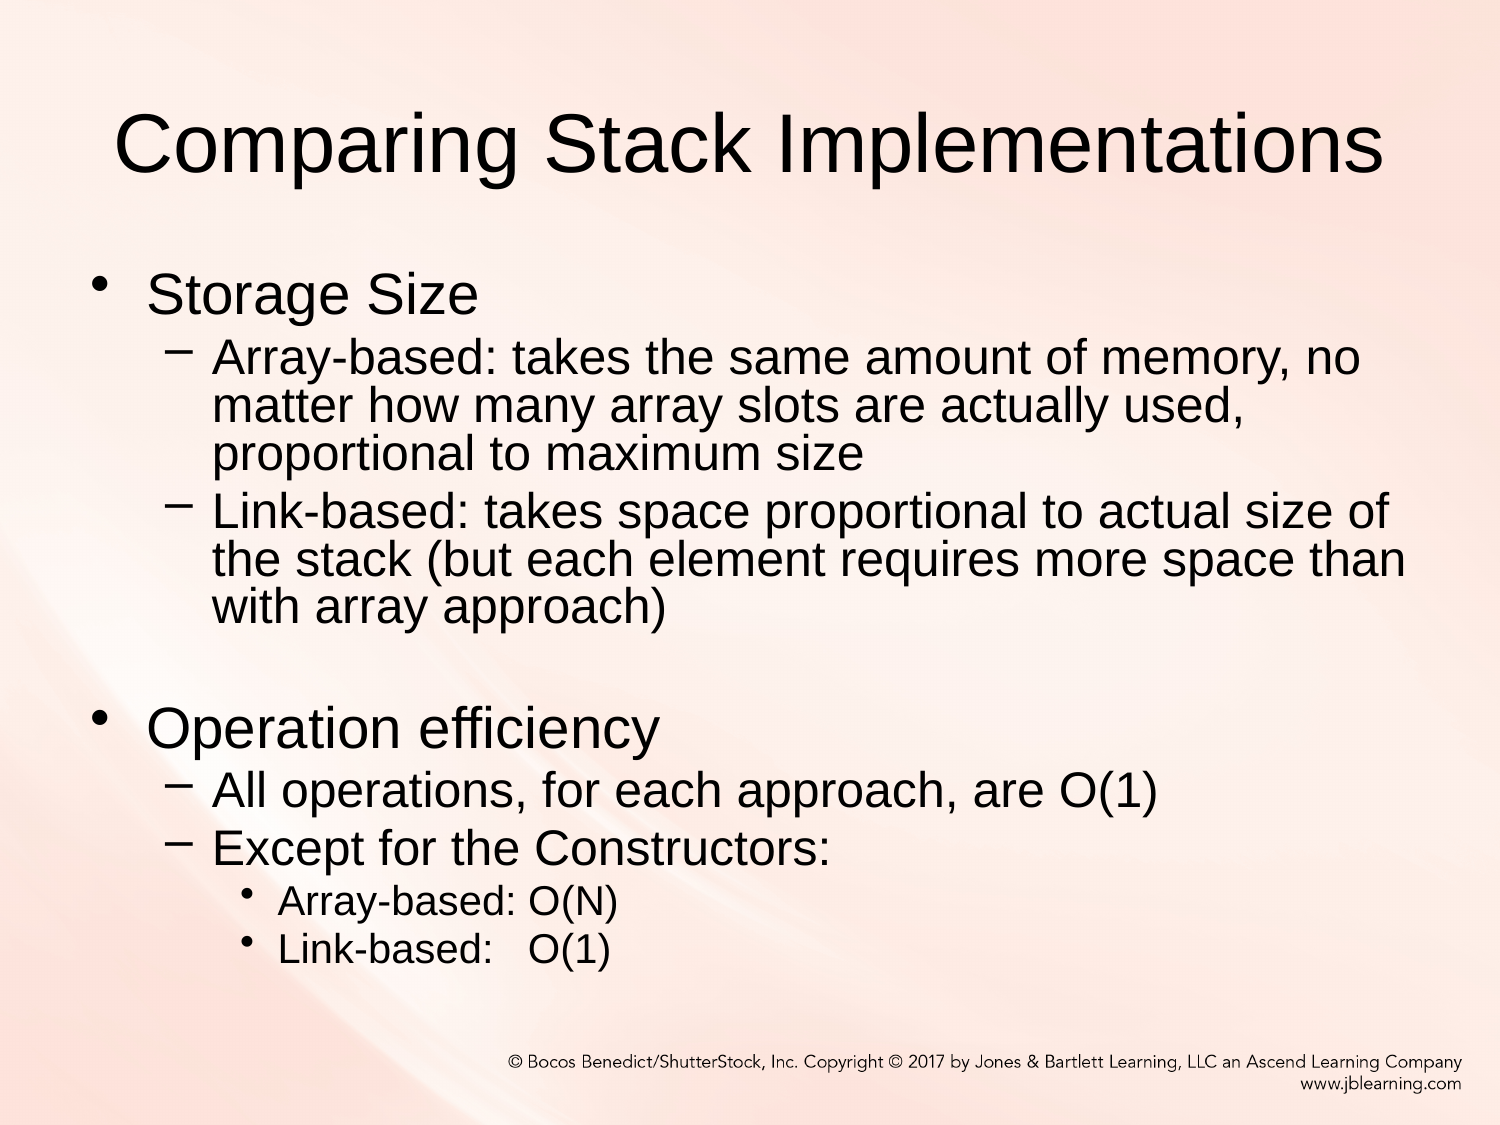

# Comparing Stack Implementations
Storage Size
Array-based: takes the same amount of memory, no matter how many array slots are actually used, proportional to maximum size
Link-based: takes space proportional to actual size of the stack (but each element requires more space than with array approach)

Operation efficiency
All operations, for each approach, are O(1)
Except for the Constructors:
Array-based: O(N)
Link-based:   O(1)